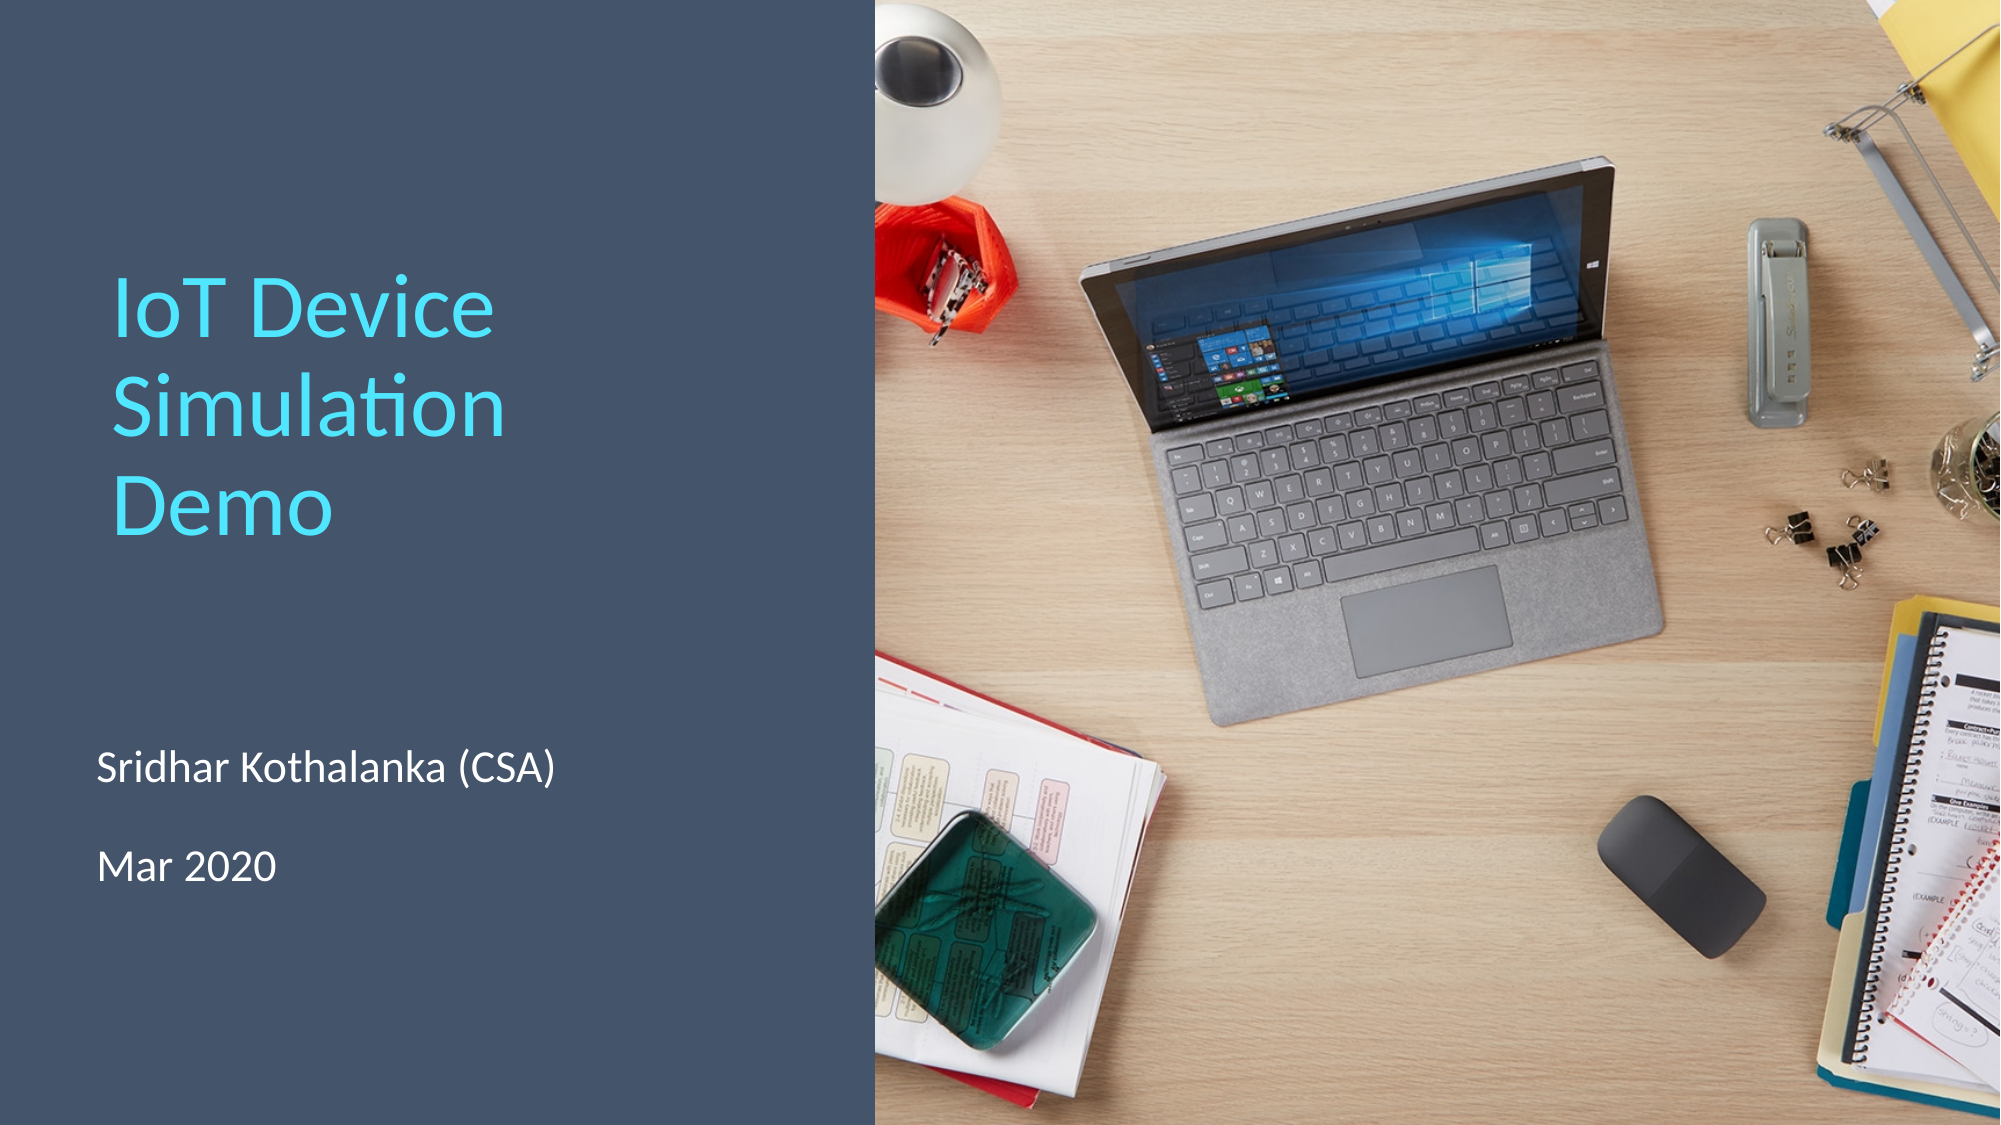

# IoT Device Simulation Demo
Sridhar Kothalanka (CSA)

Mar 2020